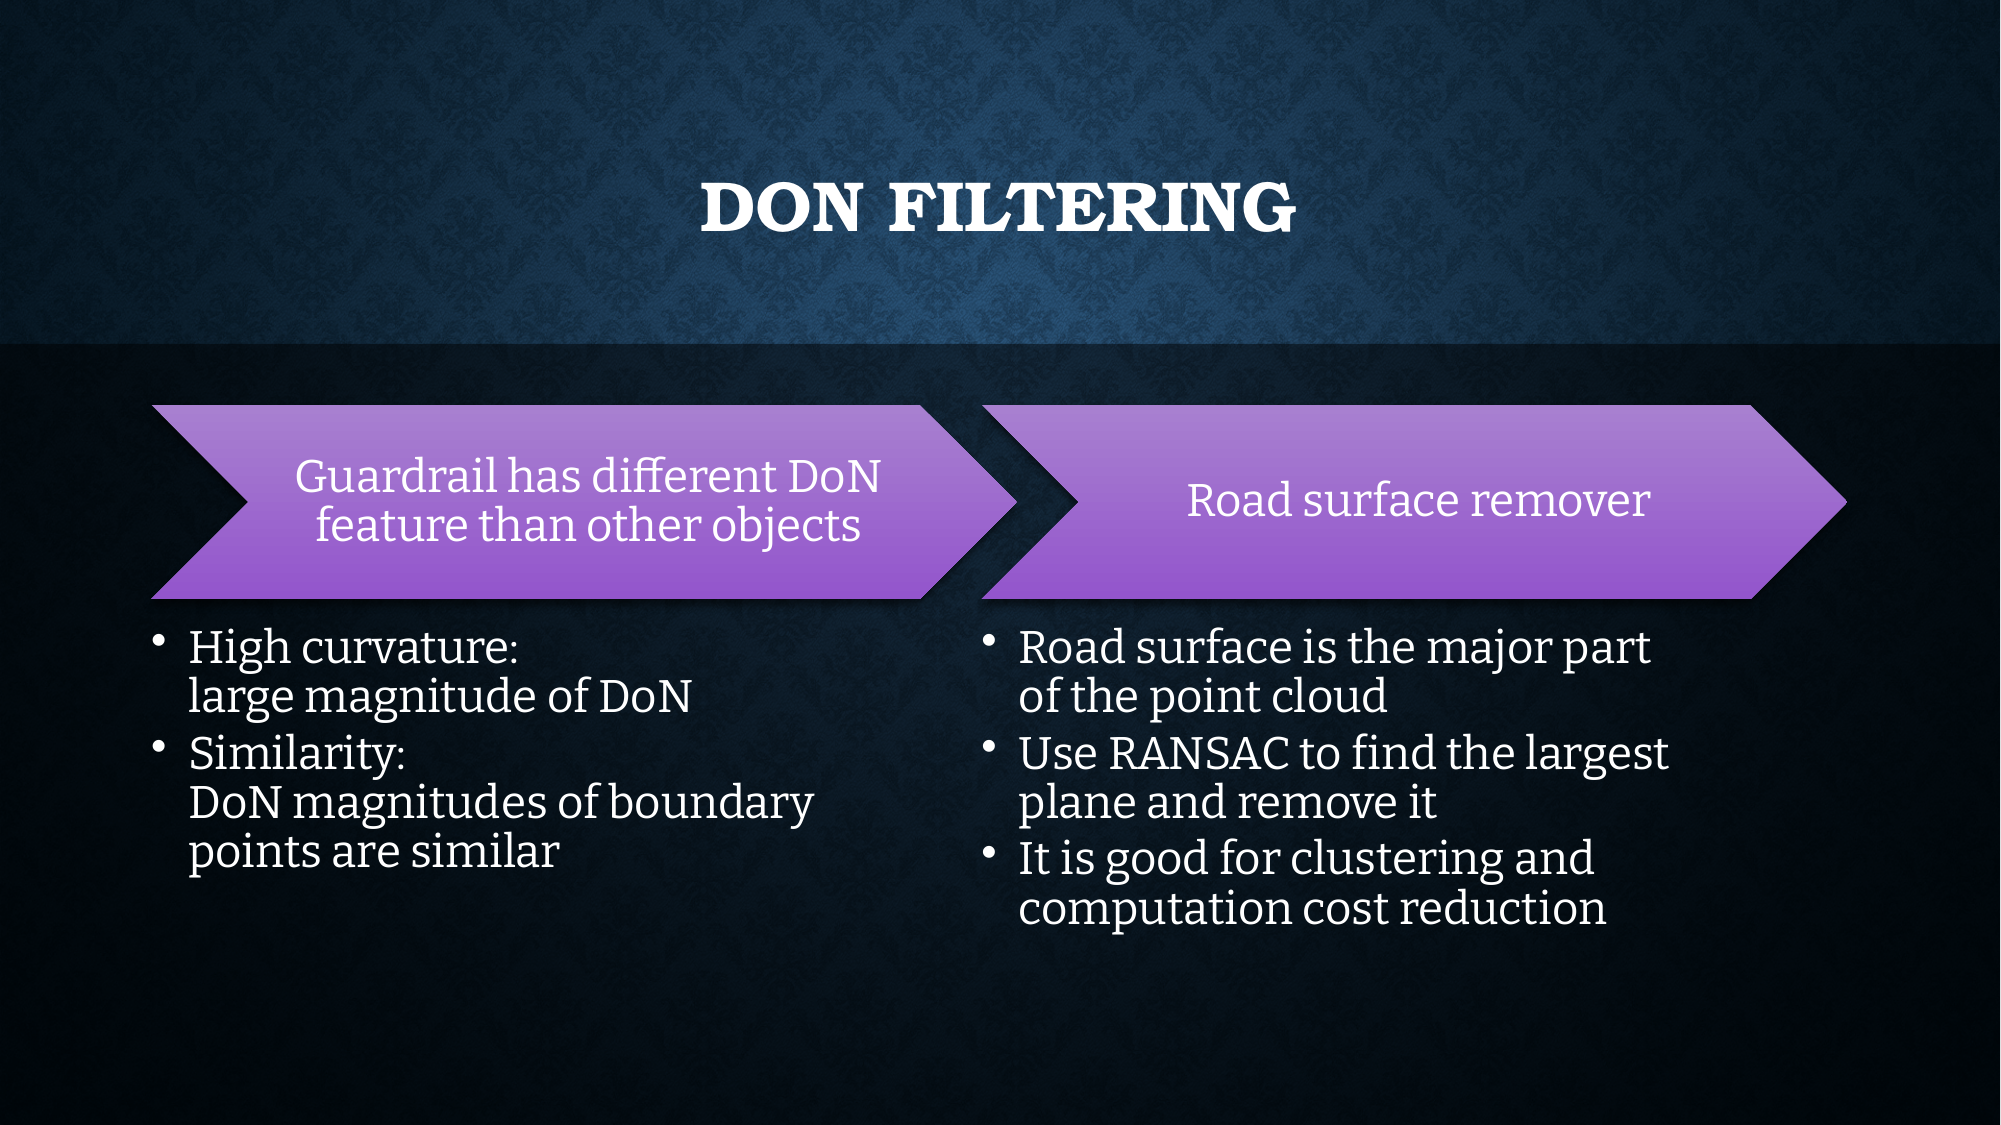

# DON Filtering

Guardrail has different DoN feature than other objects
High curvature:
large magnitude of DoN
Similarity:
DoN magnitudes of boundary points are similar
Road surface remover
Road surface is the major part of the point cloud
Use RANSAC to find the largest plane and remove it
It is good for clustering and  computation cost reduction